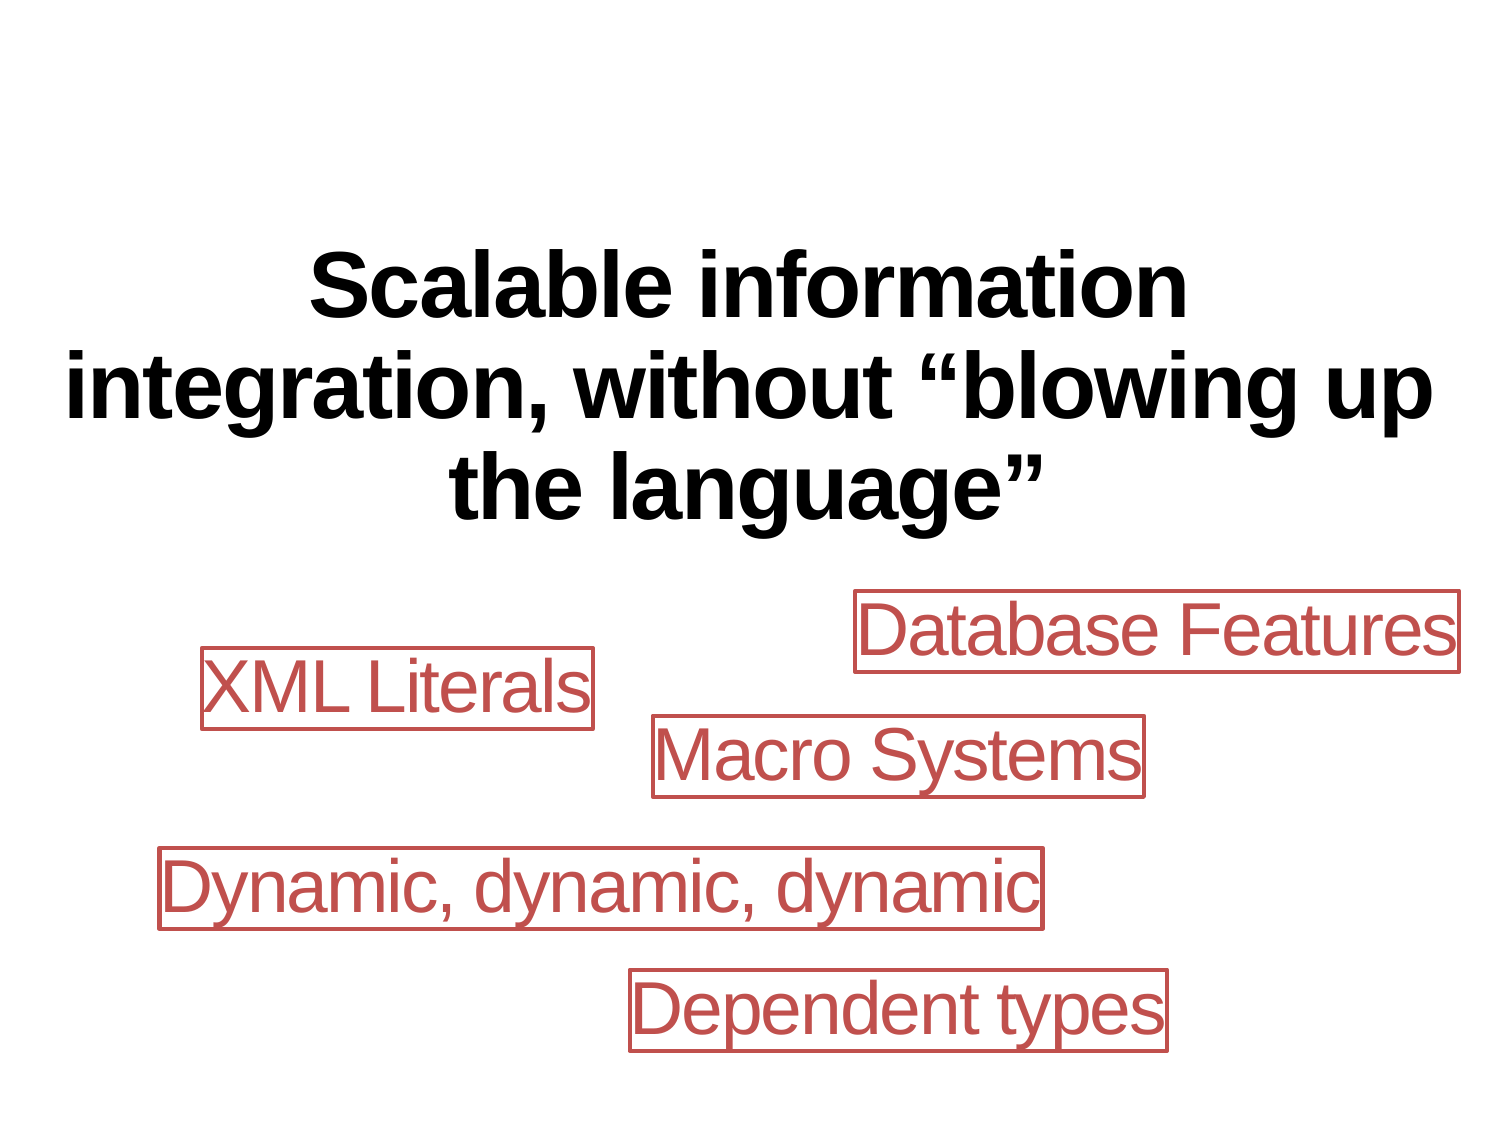

# Scalable information integration, without “blowing up the language”
Database Features
XML Literals
Macro Systems
Dynamic, dynamic, dynamic
Dependent types